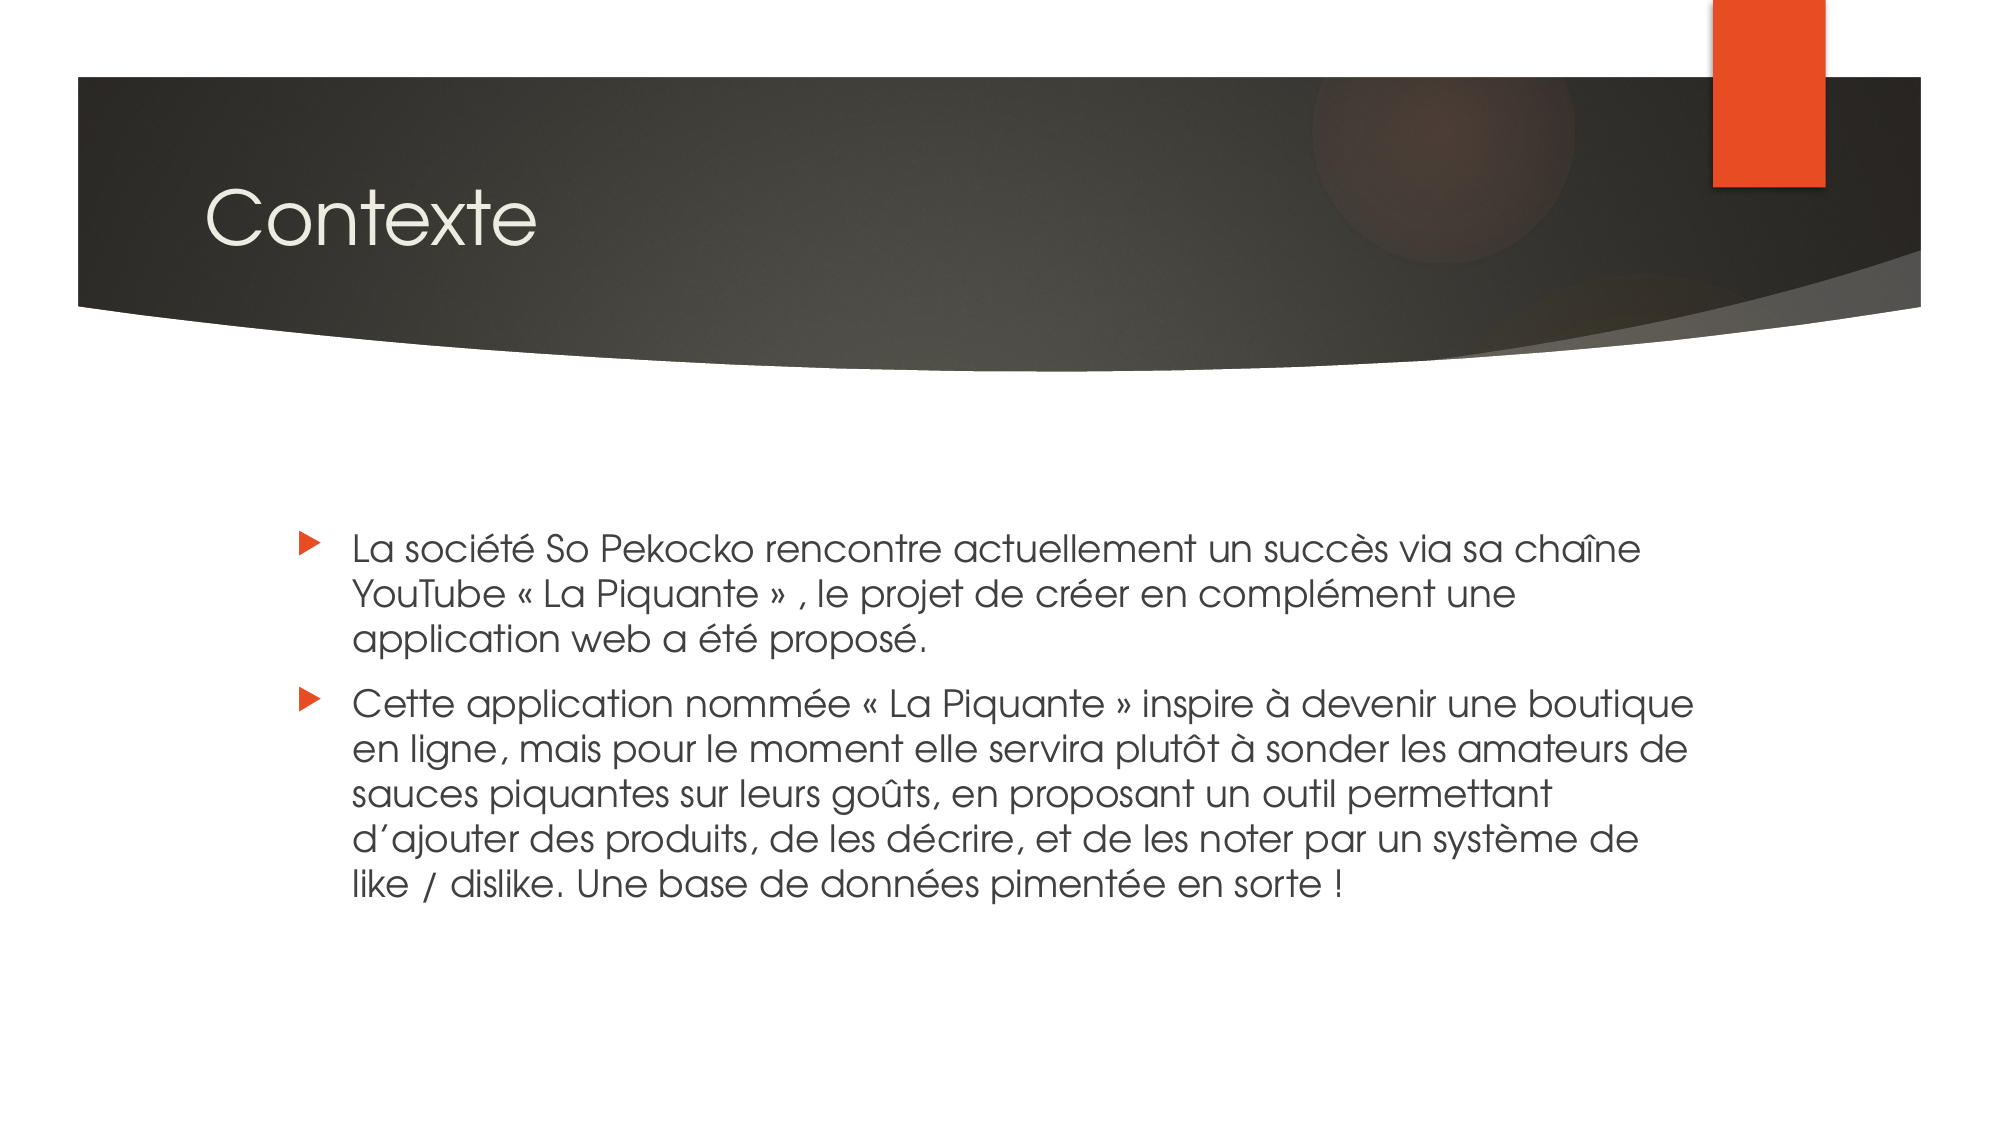

# Contexte
La société So Pekocko rencontre actuellement un succès via sa chaîne YouTube « La Piquante » , le projet de créer en complément une application web a été proposé.
Cette application nommée « La Piquante » inspire à devenir une boutique en ligne, mais pour le moment elle servira plutôt à sonder les amateurs de sauces piquantes sur leurs goûts, en proposant un outil permettant d’ajouter des produits, de les décrire, et de les noter par un système de like / dislike. Une base de données pimentée en sorte !